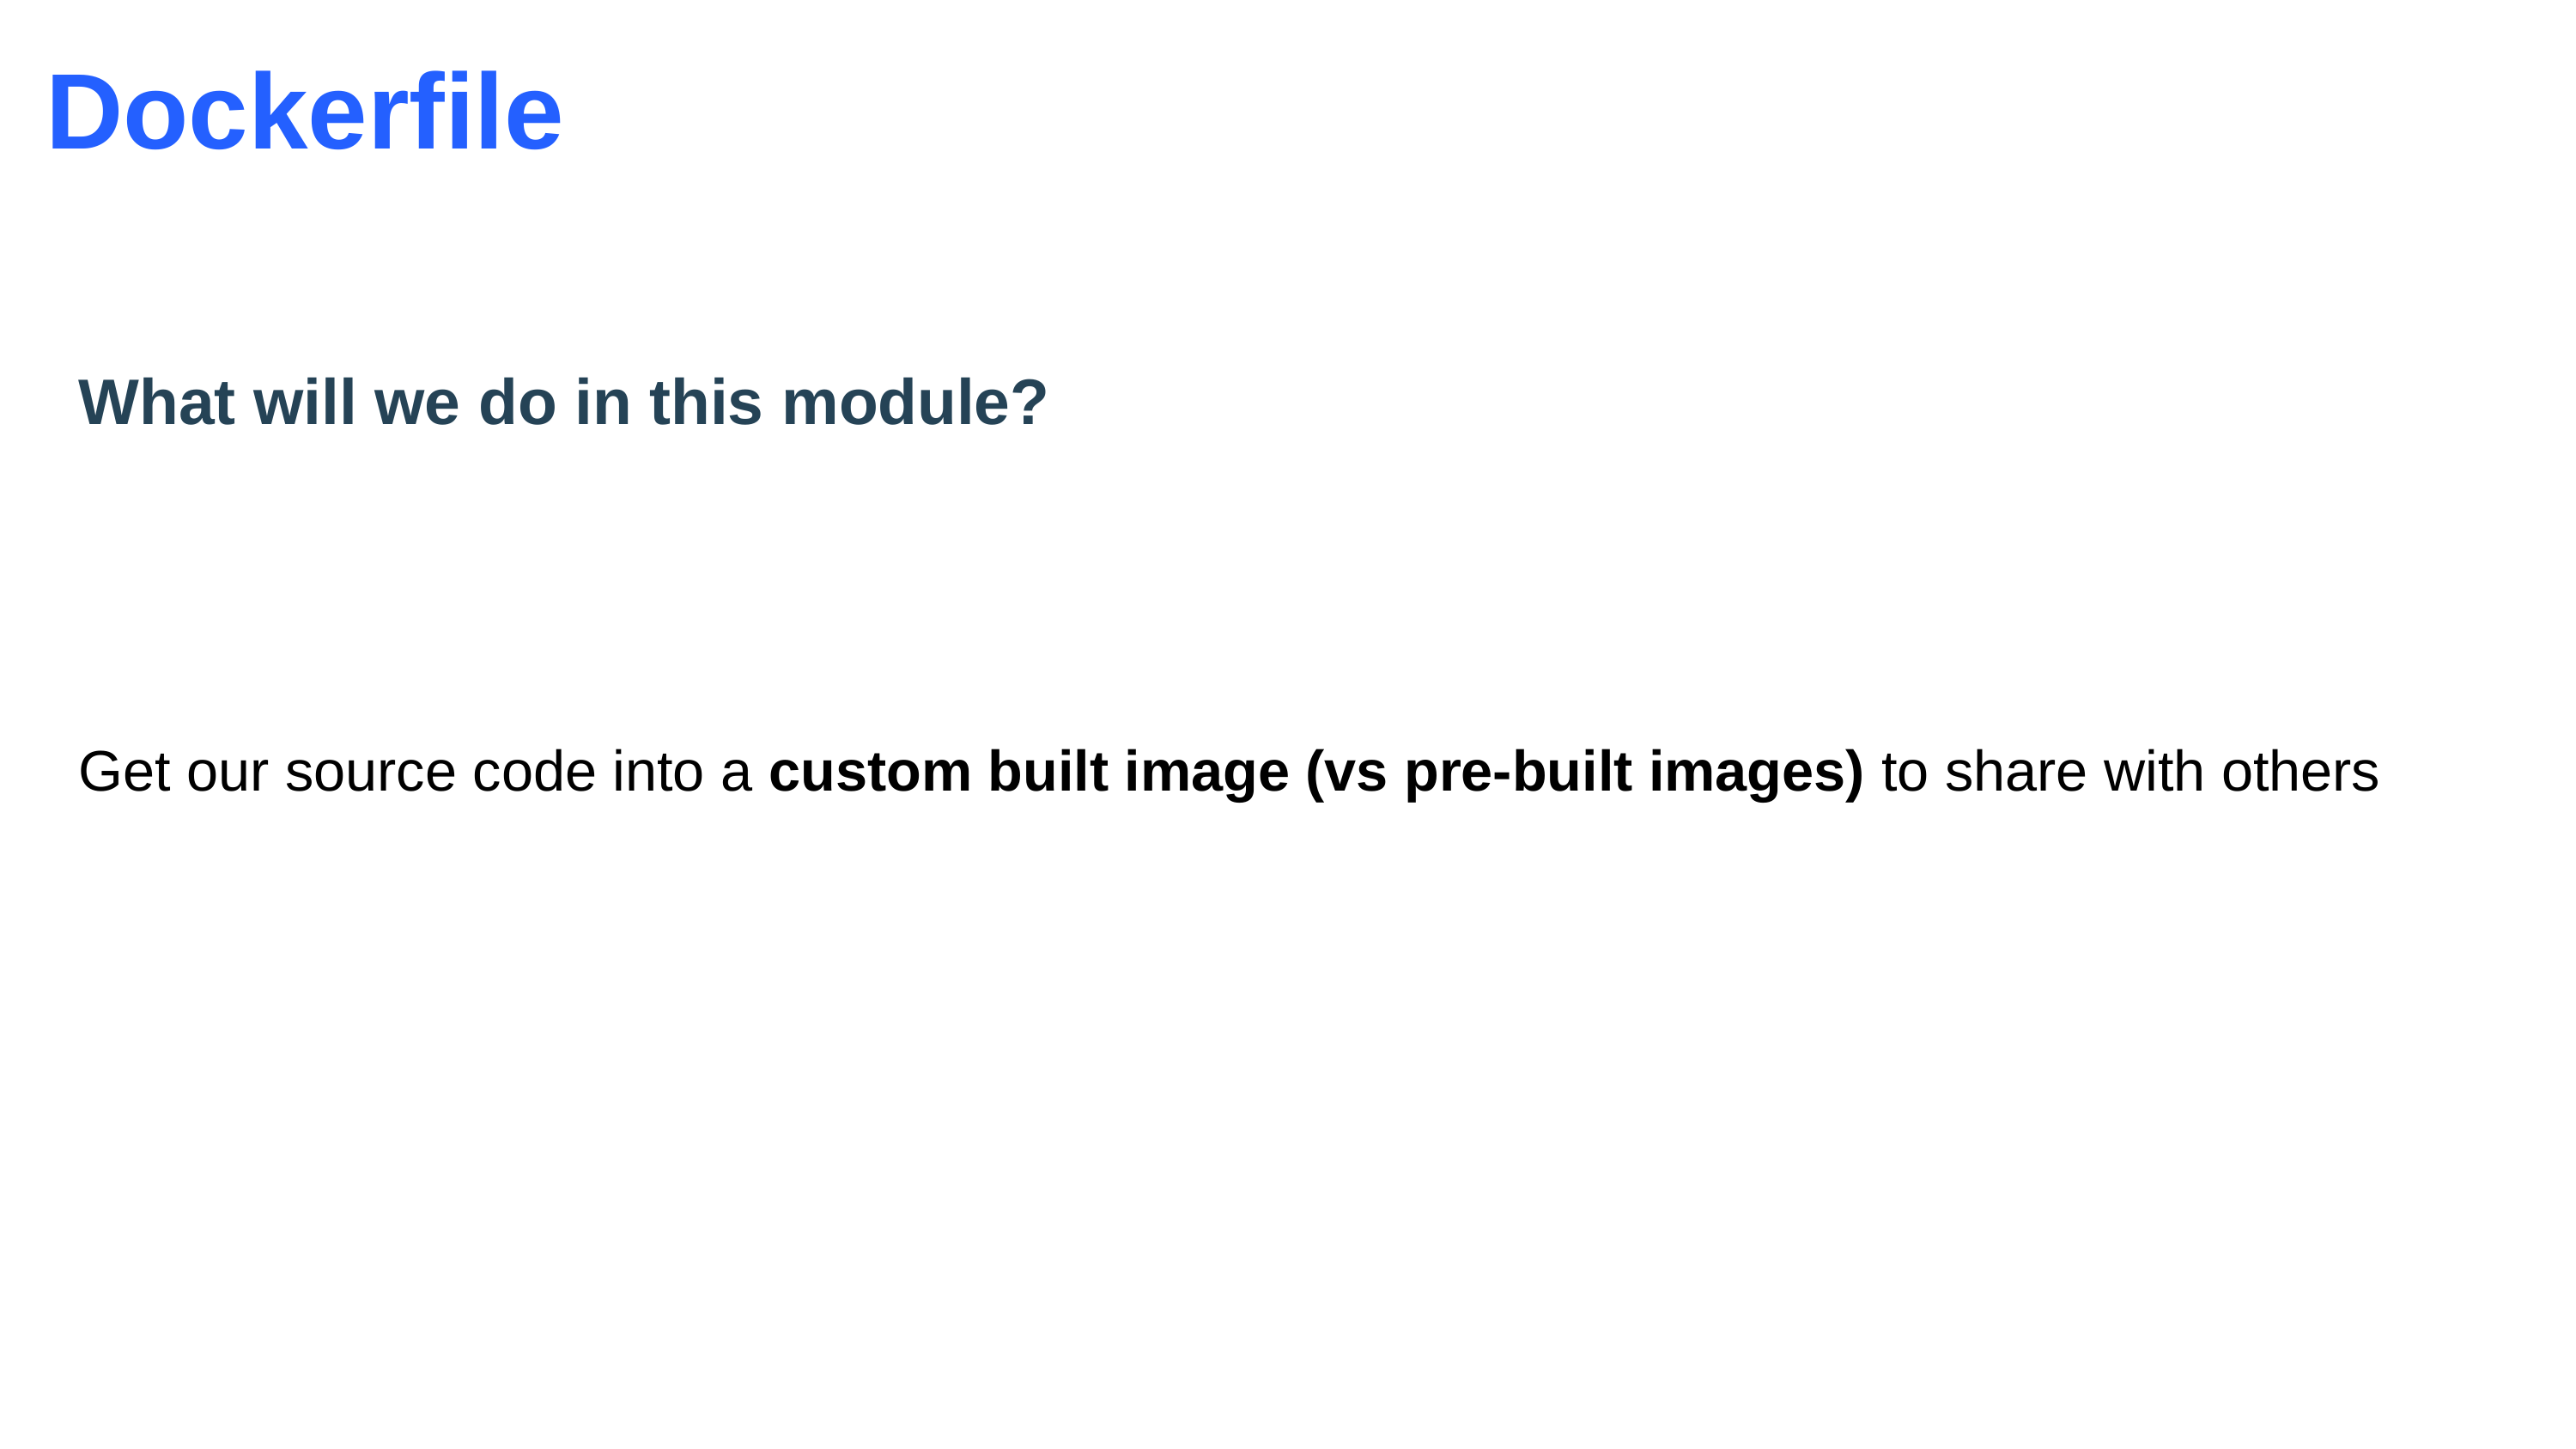

Dockerfile

What will we do in this module?

Get our source code into a custom built image (vs pre-built images) to share with others